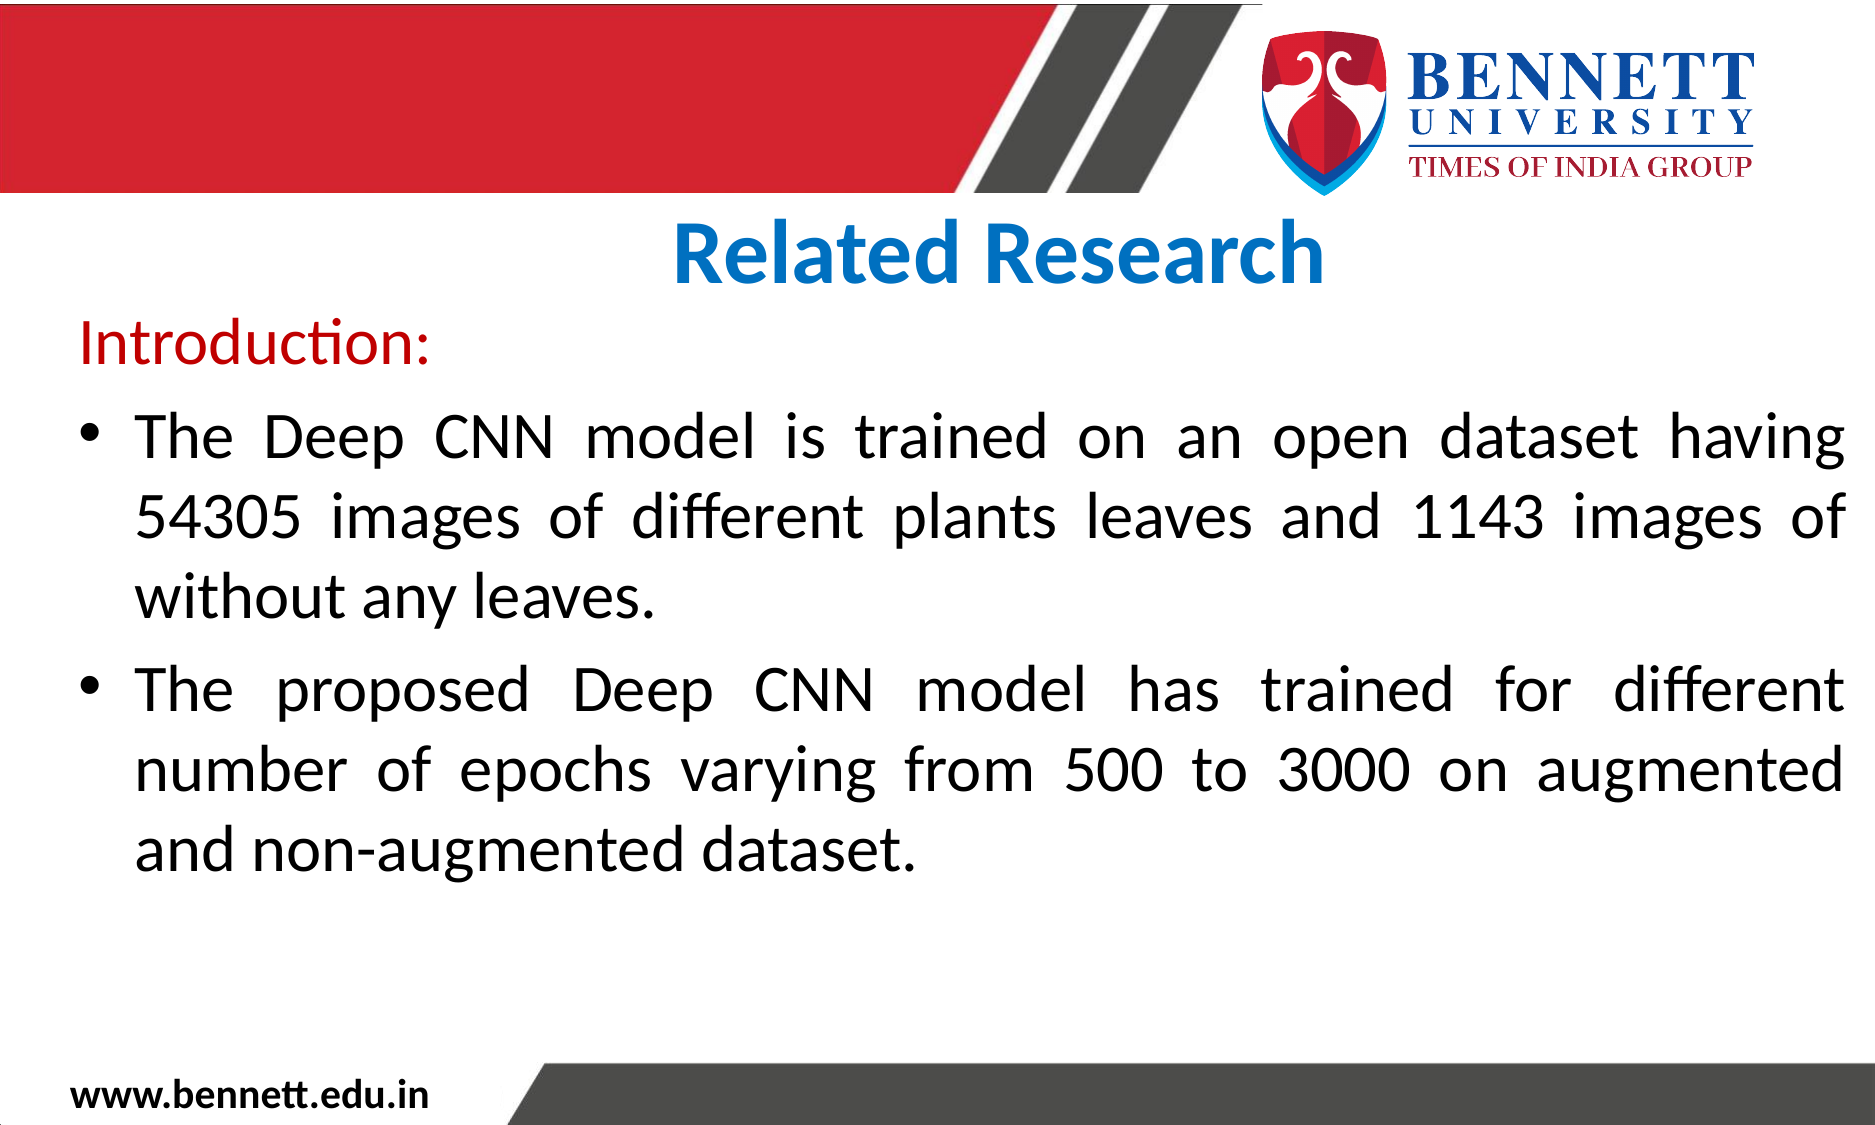

Related Research
Introduction:
The Deep CNN model is trained on an open dataset having 54305 images of different plants leaves and 1143 images of without any leaves.
The proposed Deep CNN model has trained for different number of epochs varying from 500 to 3000 on augmented and non-augmented dataset.